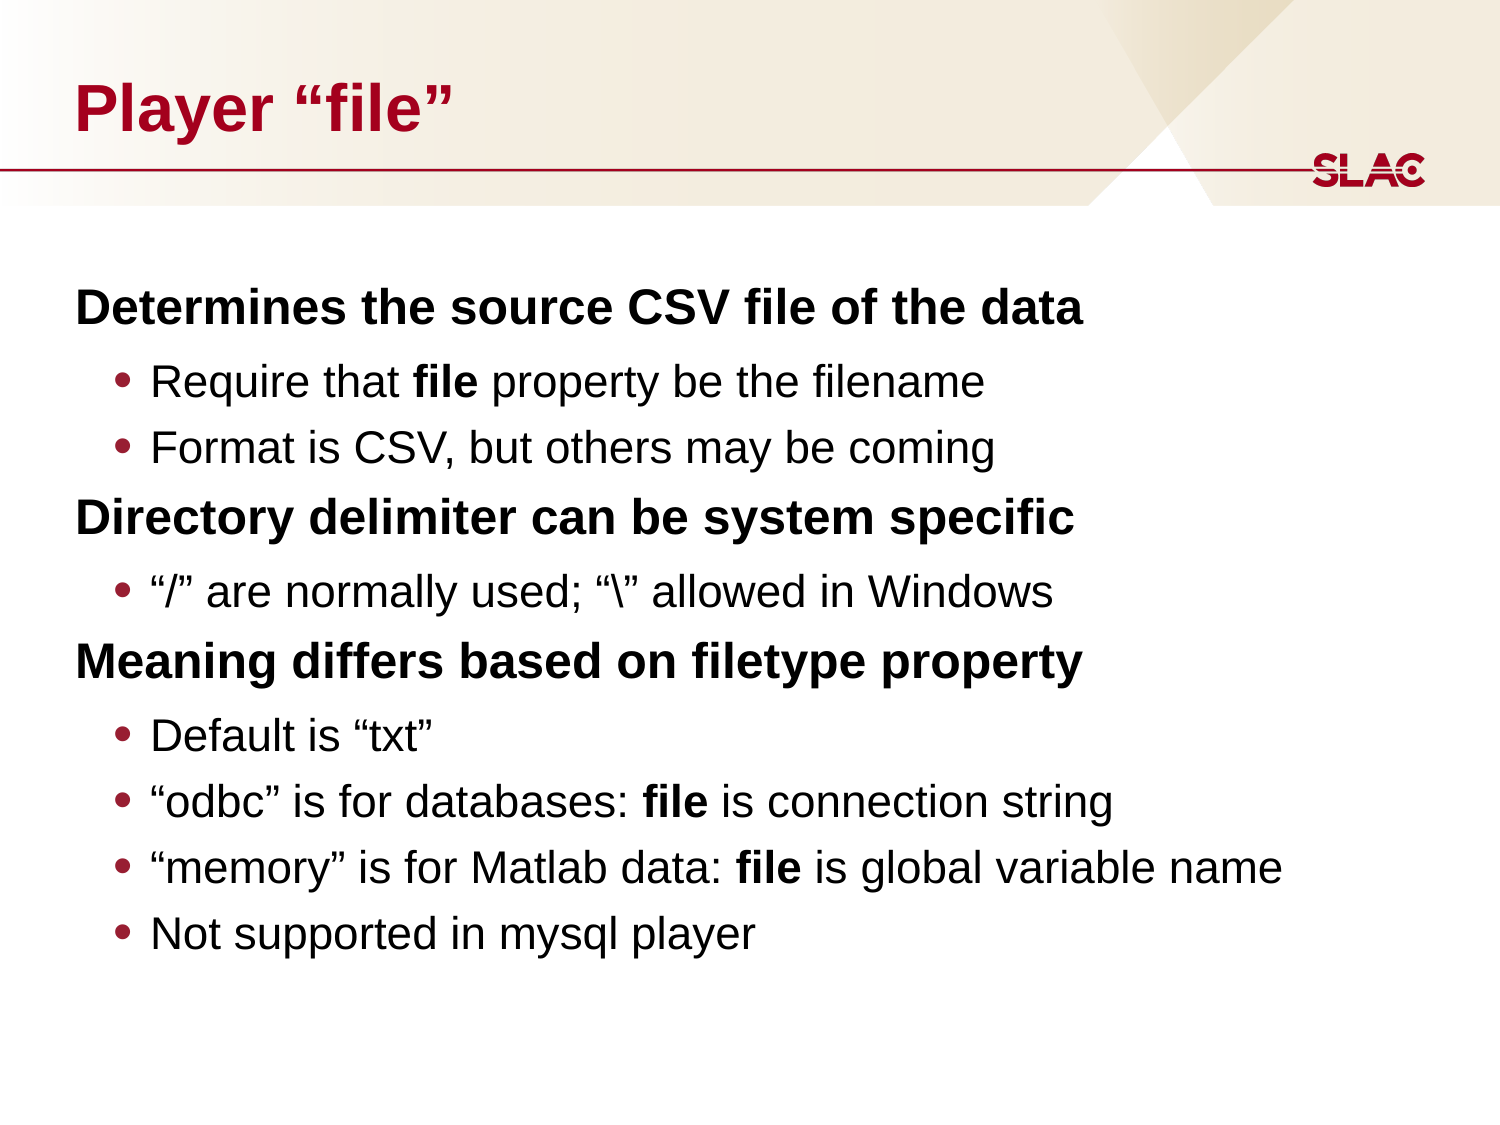

# Player “file”
Determines the source CSV file of the data
Require that file property be the filename
Format is CSV, but others may be coming
Directory delimiter can be system specific
“/” are normally used; “\” allowed in Windows
Meaning differs based on filetype property
Default is “txt”
“odbc” is for databases: file is connection string
“memory” is for Matlab data: file is global variable name
Not supported in mysql player